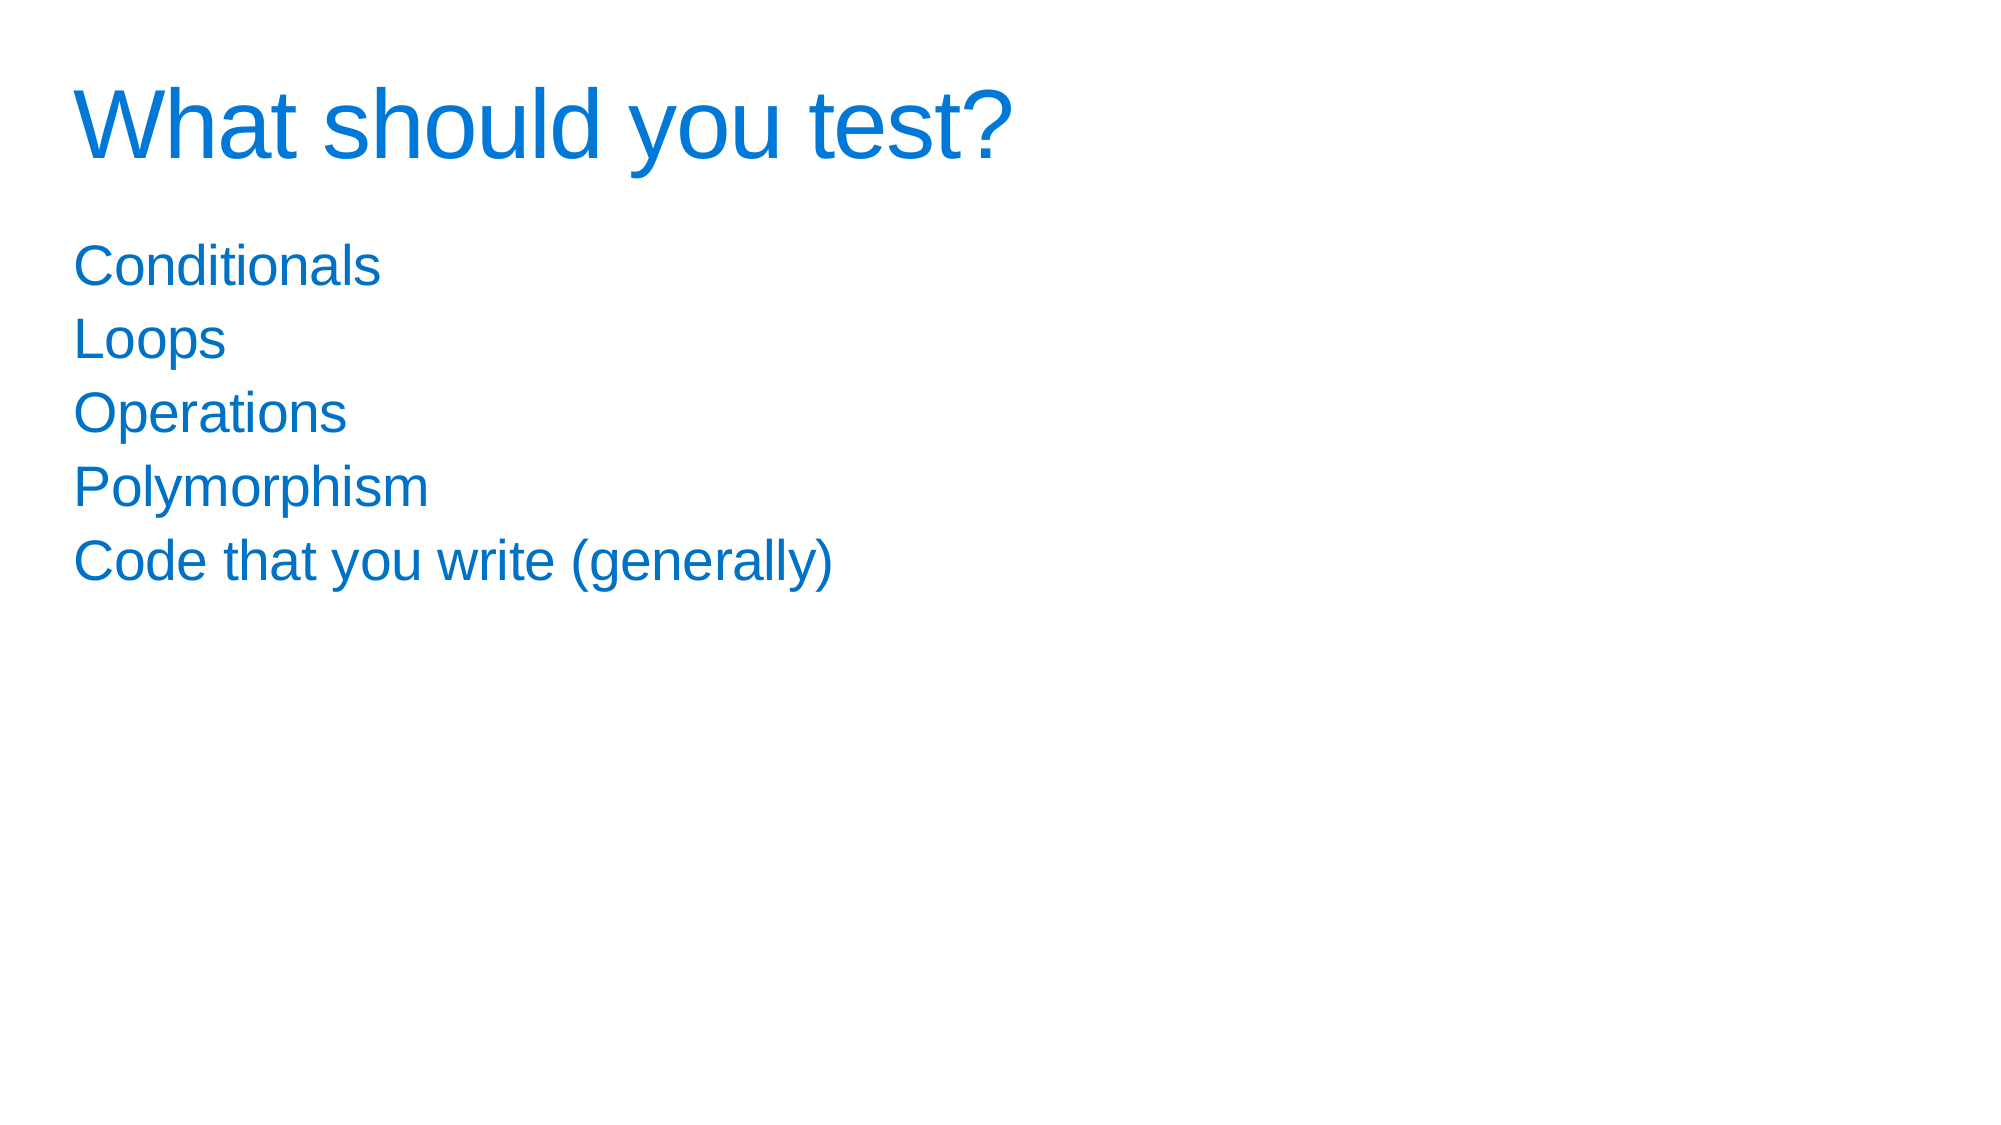

# What should you test?
Conditionals
Loops
Operations
Polymorphism
Code that you write (generally)